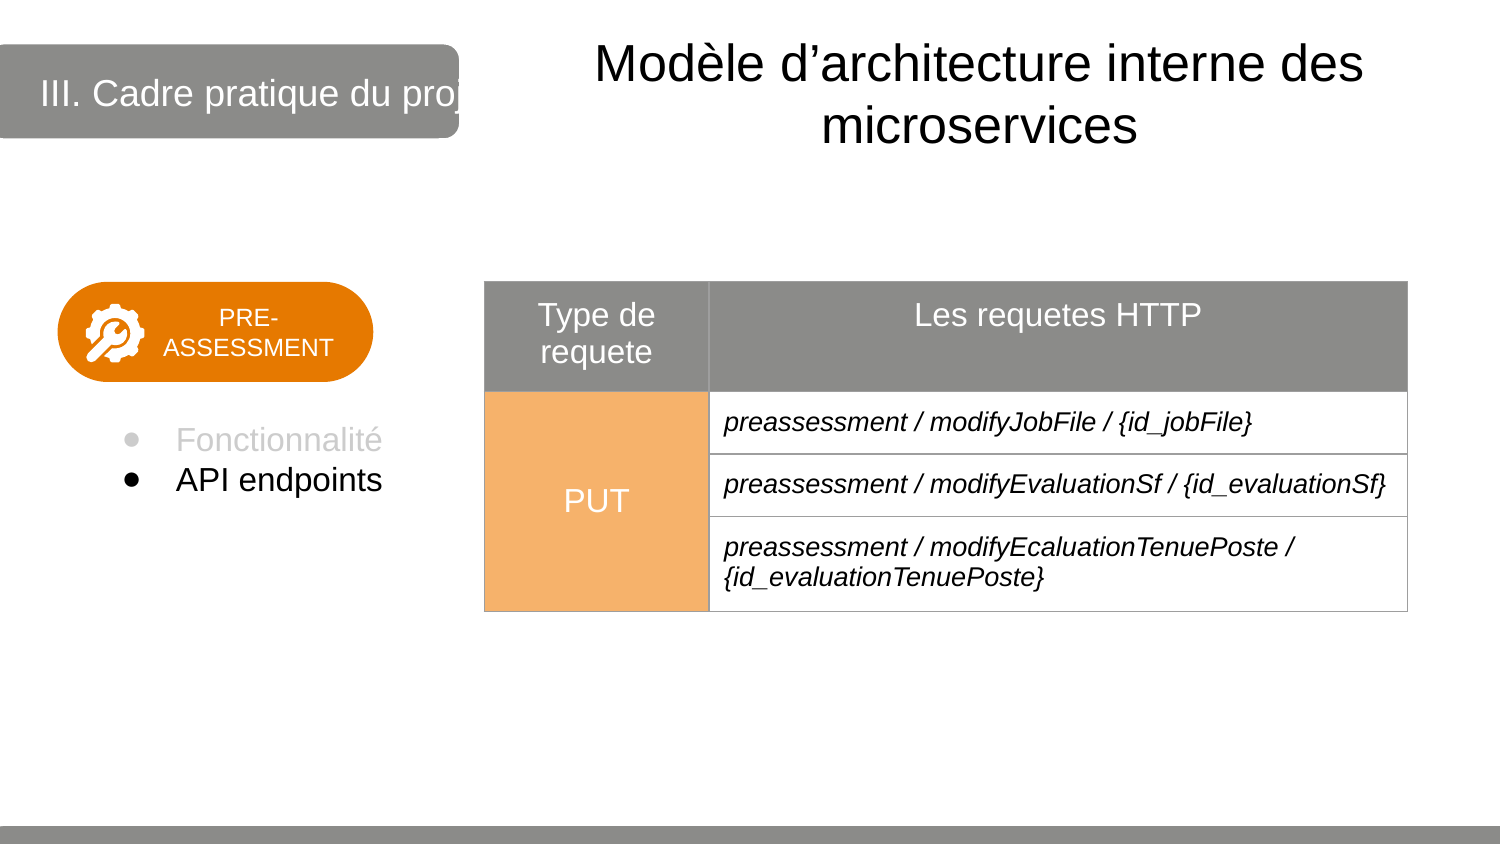

# Modèle d’architecture interne des microservices
III. Cadre pratique du projet

| Type de requete | Les requetes HTTP |
| --- | --- |
| PUT | preassessment / modifyJobFile / {id\_jobFile} |
|  | preassessment / modifyEvaluationSf / {id\_evaluationSf} |
|  | preassessment / modifyEcaluationTenuePoste / {id\_evaluationTenuePoste} |
TRACKING
PRE-ASSESSMENT

Fonctionnalité
API endpoints